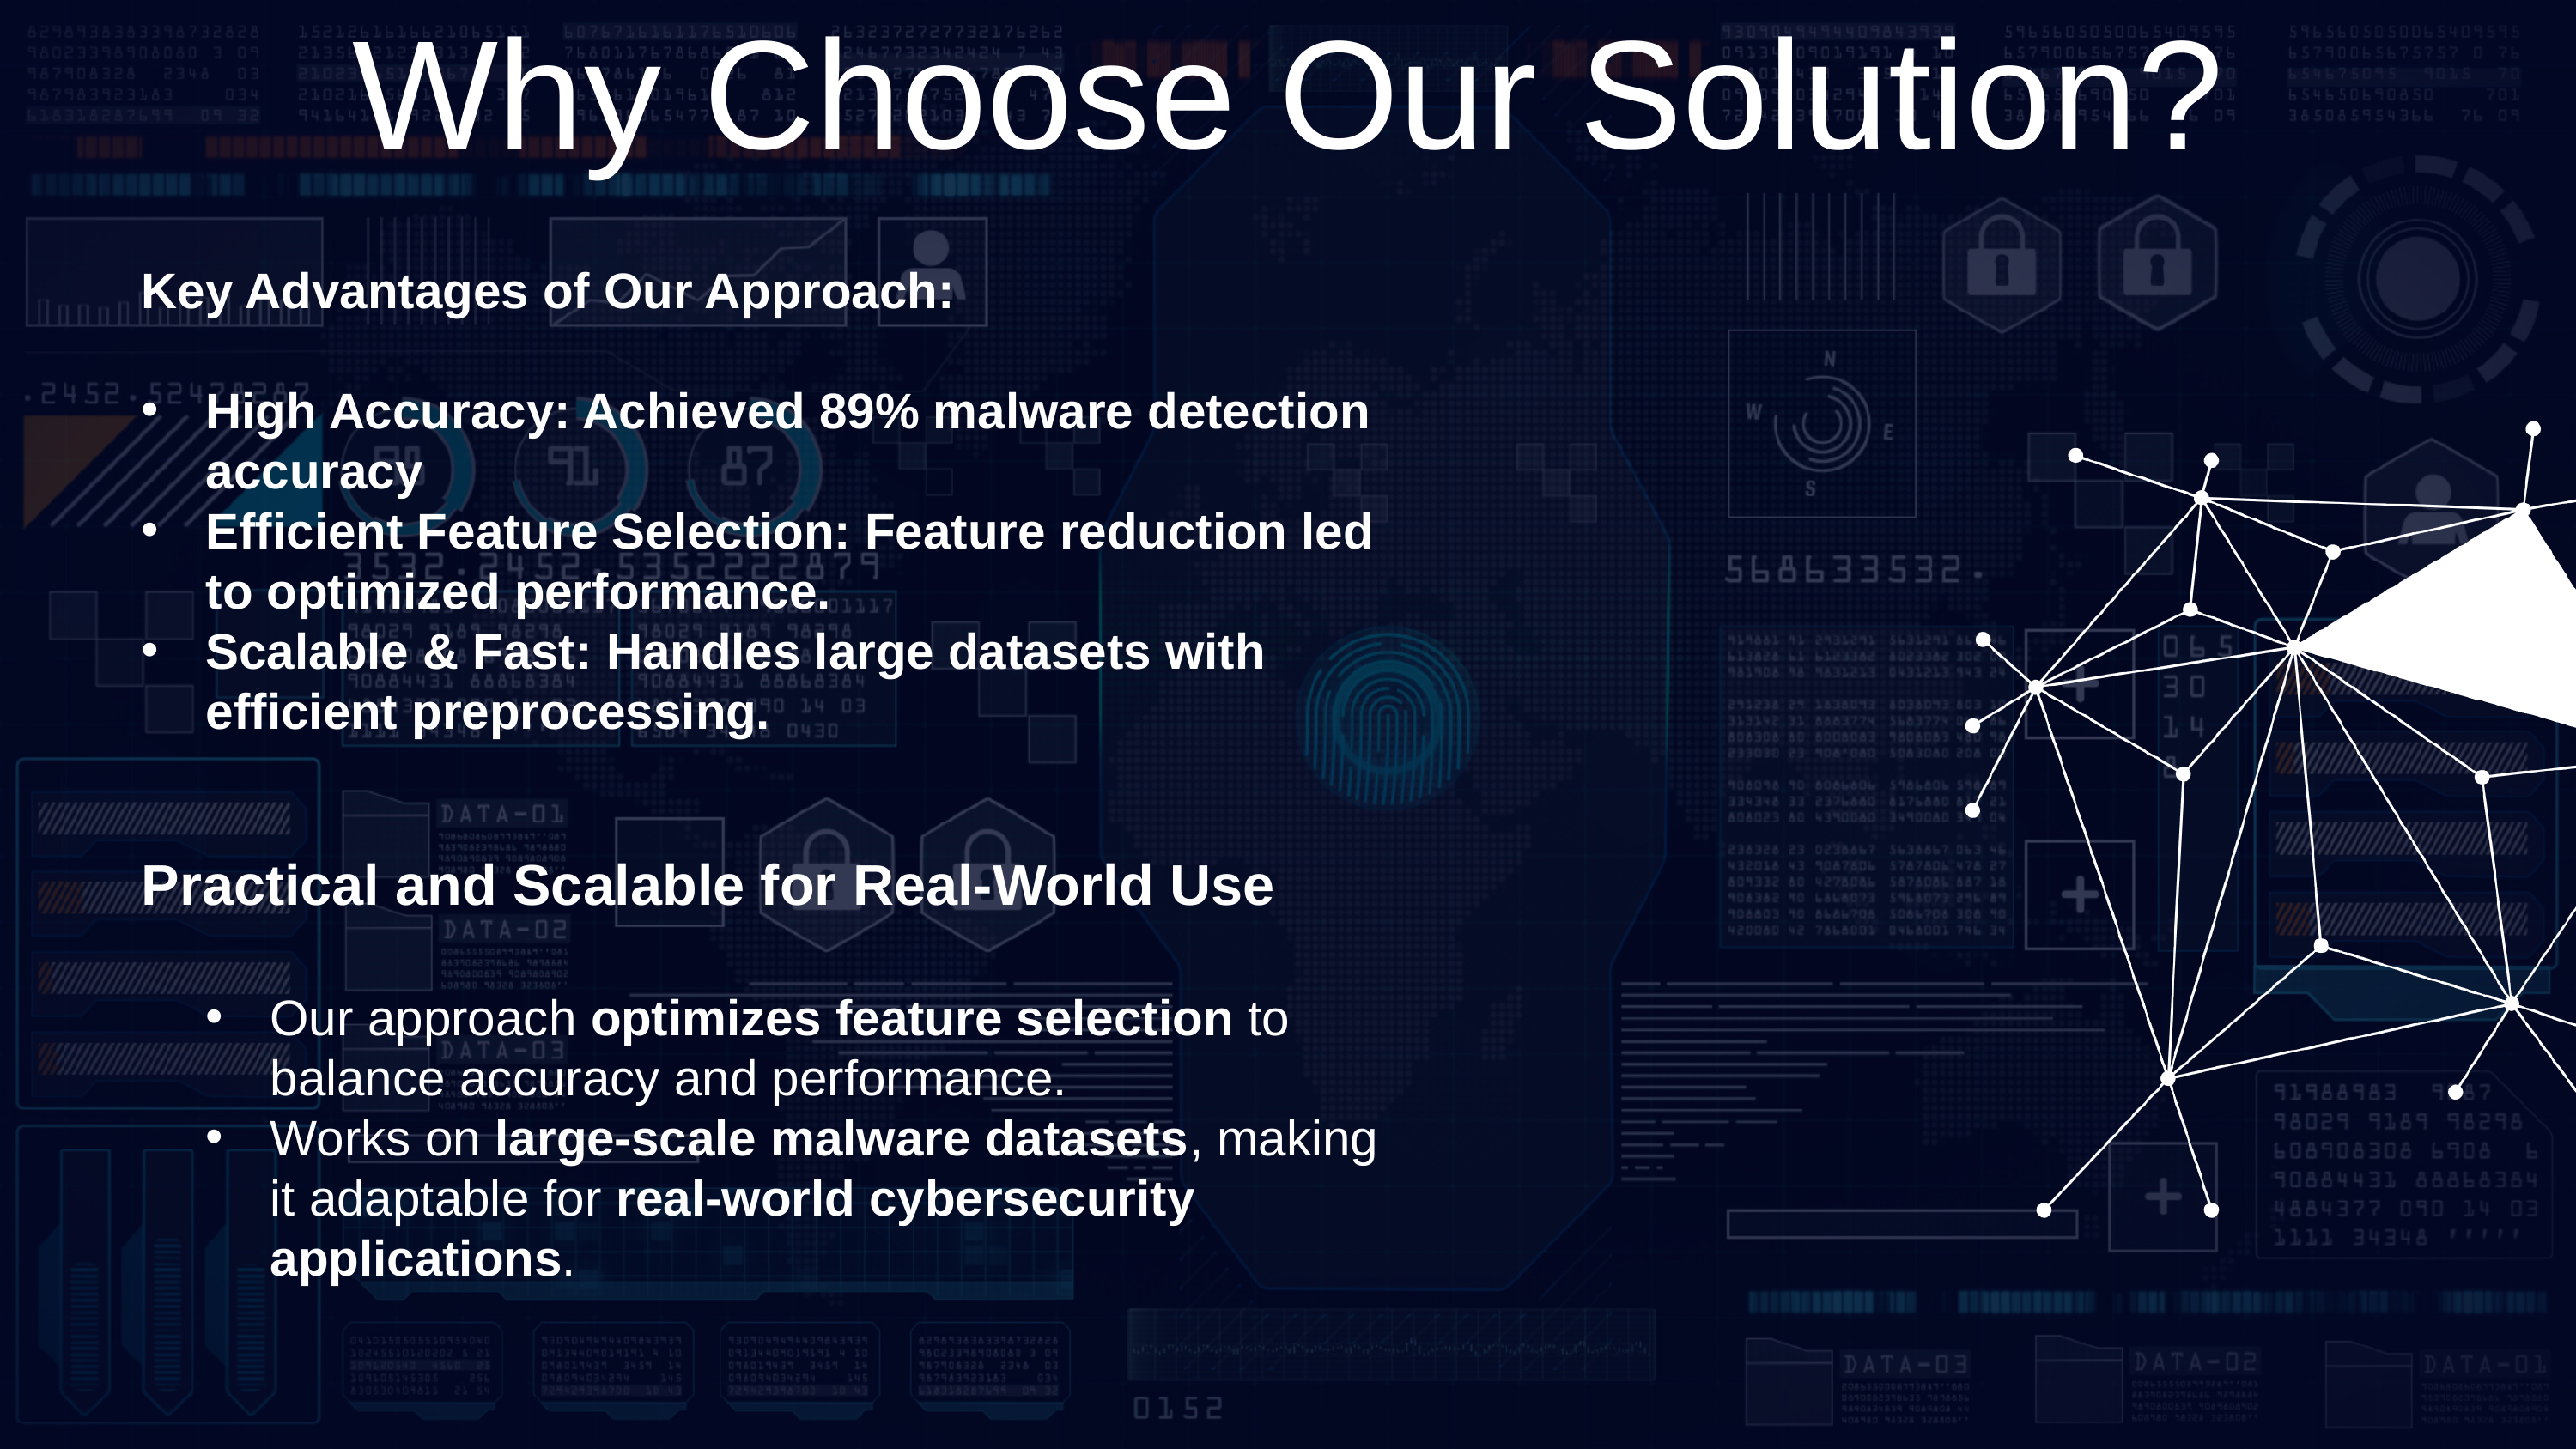

Why Choose Our Solution?
Key Advantages of Our Approach:

High Accuracy: Achieved 89% malware detection accuracy
Efficient Feature Selection: Feature reduction led to optimized performance.
Scalable & Fast: Handles large datasets with efficient preprocessing.

Practical and Scalable for Real-World Use

Our approach optimizes feature selection to balance accuracy and performance.
Works on large-scale malware datasets, making it adaptable for real-world cybersecurity applications.